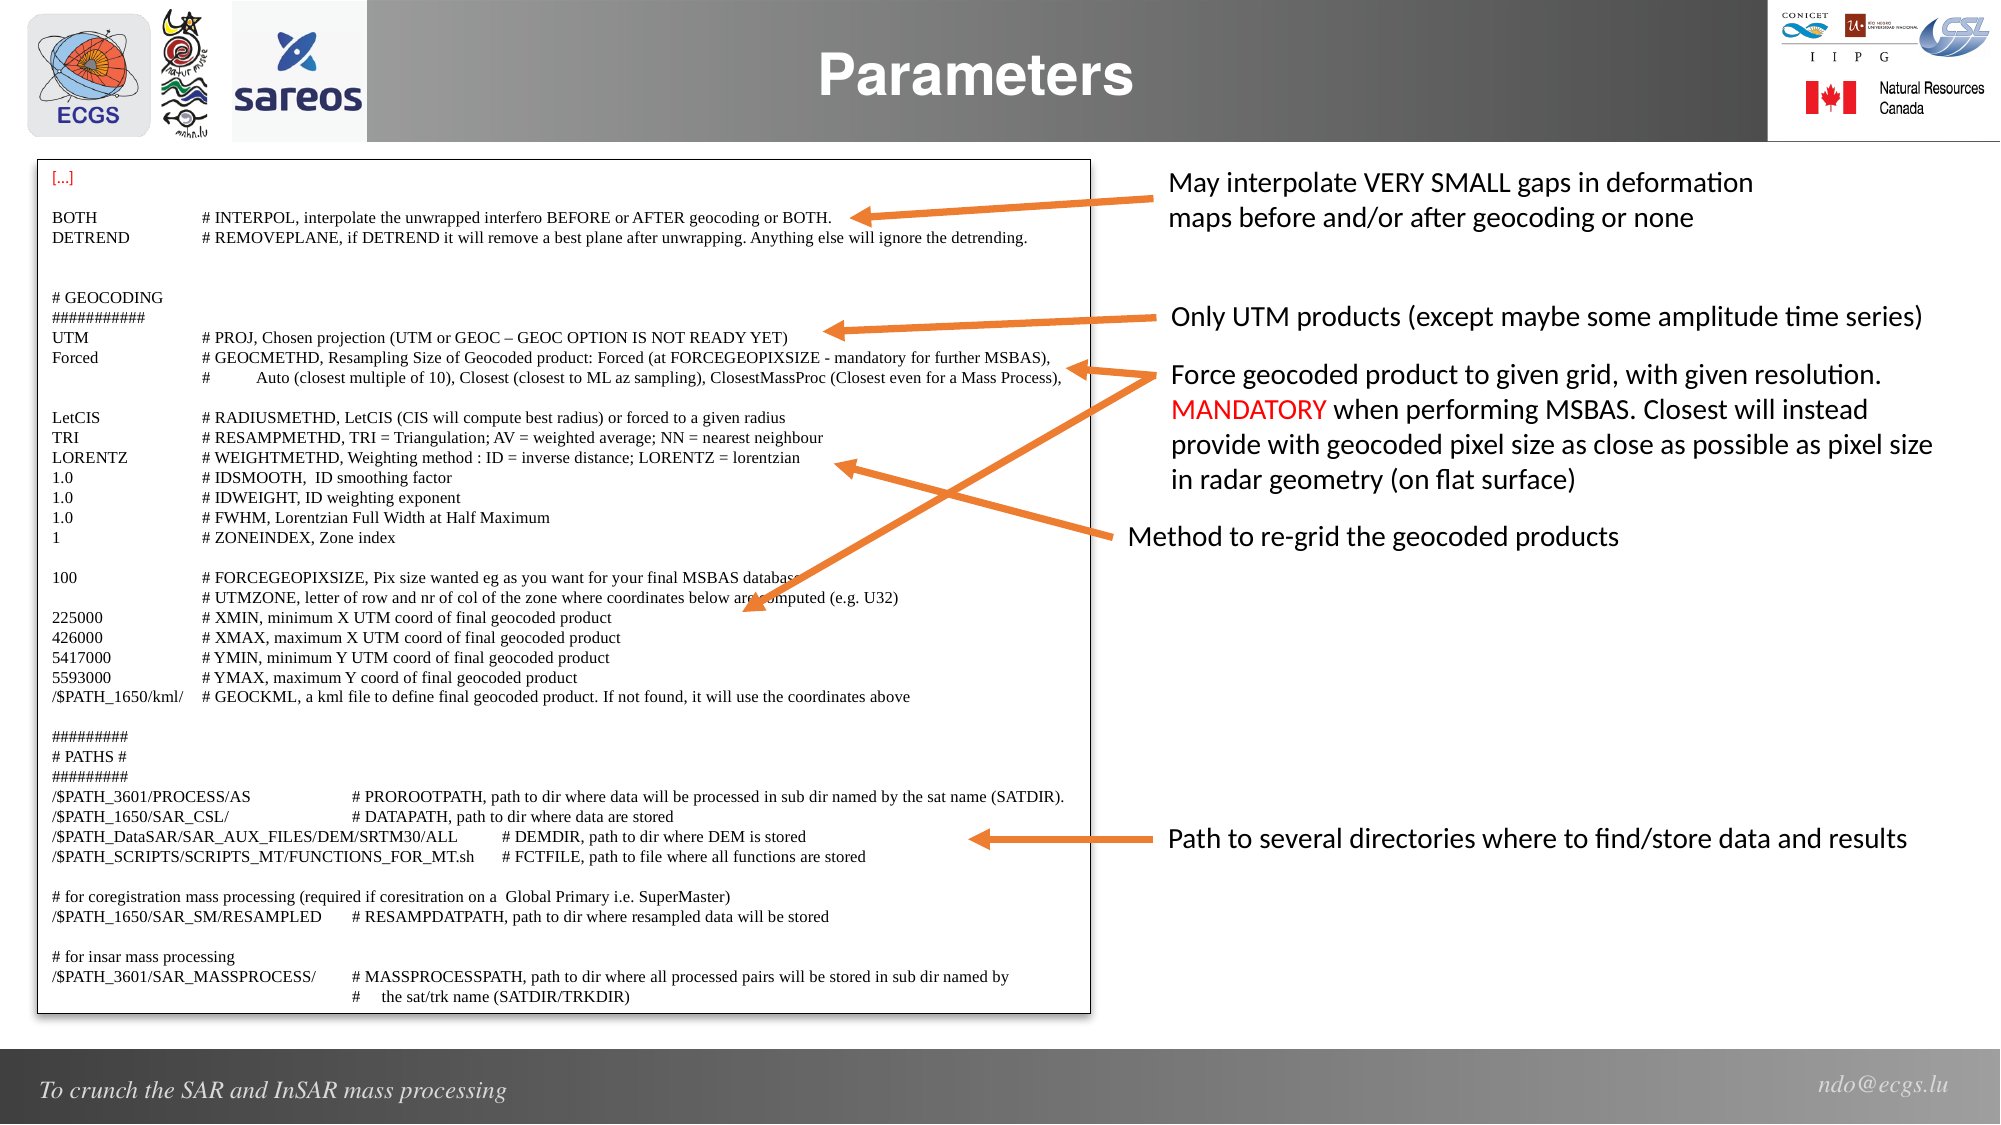

Parameters
May interpolate VERY SMALL gaps in deformation maps before and/or after geocoding or none
[…]

BOTH	# INTERPOL, interpolate the unwrapped interfero BEFORE or AFTER geocoding or BOTH.
DETREND 	# REMOVEPLANE, if DETREND it will remove a best plane after unwrapping. Anything else will ignore the detrending.

# GEOCODING
###########
UTM	# PROJ, Chosen projection (UTM or GEOC – GEOC OPTION IS NOT READY YET)
Forced	# GEOCMETHD, Resampling Size of Geocoded product: Forced (at FORCEGEOPIXSIZE - mandatory for further MSBAS),
	#           Auto (closest multiple of 10), Closest (closest to ML az sampling), ClosestMassProc (Closest even for a Mass Process),

LetCIS	# RADIUSMETHD, LetCIS (CIS will compute best radius) or forced to a given radius
TRI	# RESAMPMETHD, TRI = Triangulation; AV = weighted average; NN = nearest neighbour
LORENTZ	# WEIGHTMETHD, Weighting method : ID = inverse distance; LORENTZ = lorentzian
1.0	# IDSMOOTH,  ID smoothing factor
1.0	# IDWEIGHT, ID weighting exponent
1.0	# FWHM, Lorentzian Full Width at Half Maximum
1	# ZONEINDEX, Zone index

100    	# FORCEGEOPIXSIZE, Pix size wanted eg as you want for your final MSBAS database
	# UTMZONE, letter of row and nr of col of the zone where coordinates below are computed (e.g. U32)
225000	# XMIN, minimum X UTM coord of final geocoded product
426000	# XMAX, maximum X UTM coord of final geocoded product
5417000	# YMIN, minimum Y UTM coord of final geocoded product
5593000	# YMAX, maximum Y coord of final geocoded product
/$PATH_1650/kml/	# GEOCKML, a kml file to define final geocoded product. If not found, it will use the coordinates above

#########
# PATHS #
#########
/$PATH_3601/PROCESS/AS	# PROROOTPATH, path to dir where data will be processed in sub dir named by the sat name (SATDIR).
/$PATH_1650/SAR_CSL/	# DATAPATH, path to dir where data are stored
/$PATH_DataSAR/SAR_AUX_FILES/DEM/SRTM30/ALL	# DEMDIR, path to dir where DEM is stored
/$PATH_SCRIPTS/SCRIPTS_MT/FUNCTIONS_FOR_MT.sh	# FCTFILE, path to file where all functions are stored

# for coregistration mass processing (required if coresitration on a  Global Primary i.e. SuperMaster)
/$PATH_1650/SAR_SM/RESAMPLED	# RESAMPDATPATH, path to dir where resampled data will be stored

# for insar mass processing
/$PATH_3601/SAR_MASSPROCESS/	# MASSPROCESSPATH, path to dir where all processed pairs will be stored in sub dir named by
		#     the sat/trk name (SATDIR/TRKDIR)
Only UTM products (except maybe some amplitude time series)
Force geocoded product to given grid, with given resolution. MANDATORY when performing MSBAS. Closest will instead provide with geocoded pixel size as close as possible as pixel size in radar geometry (on flat surface)
Method to re-grid the geocoded products
Path to several directories where to find/store data and results